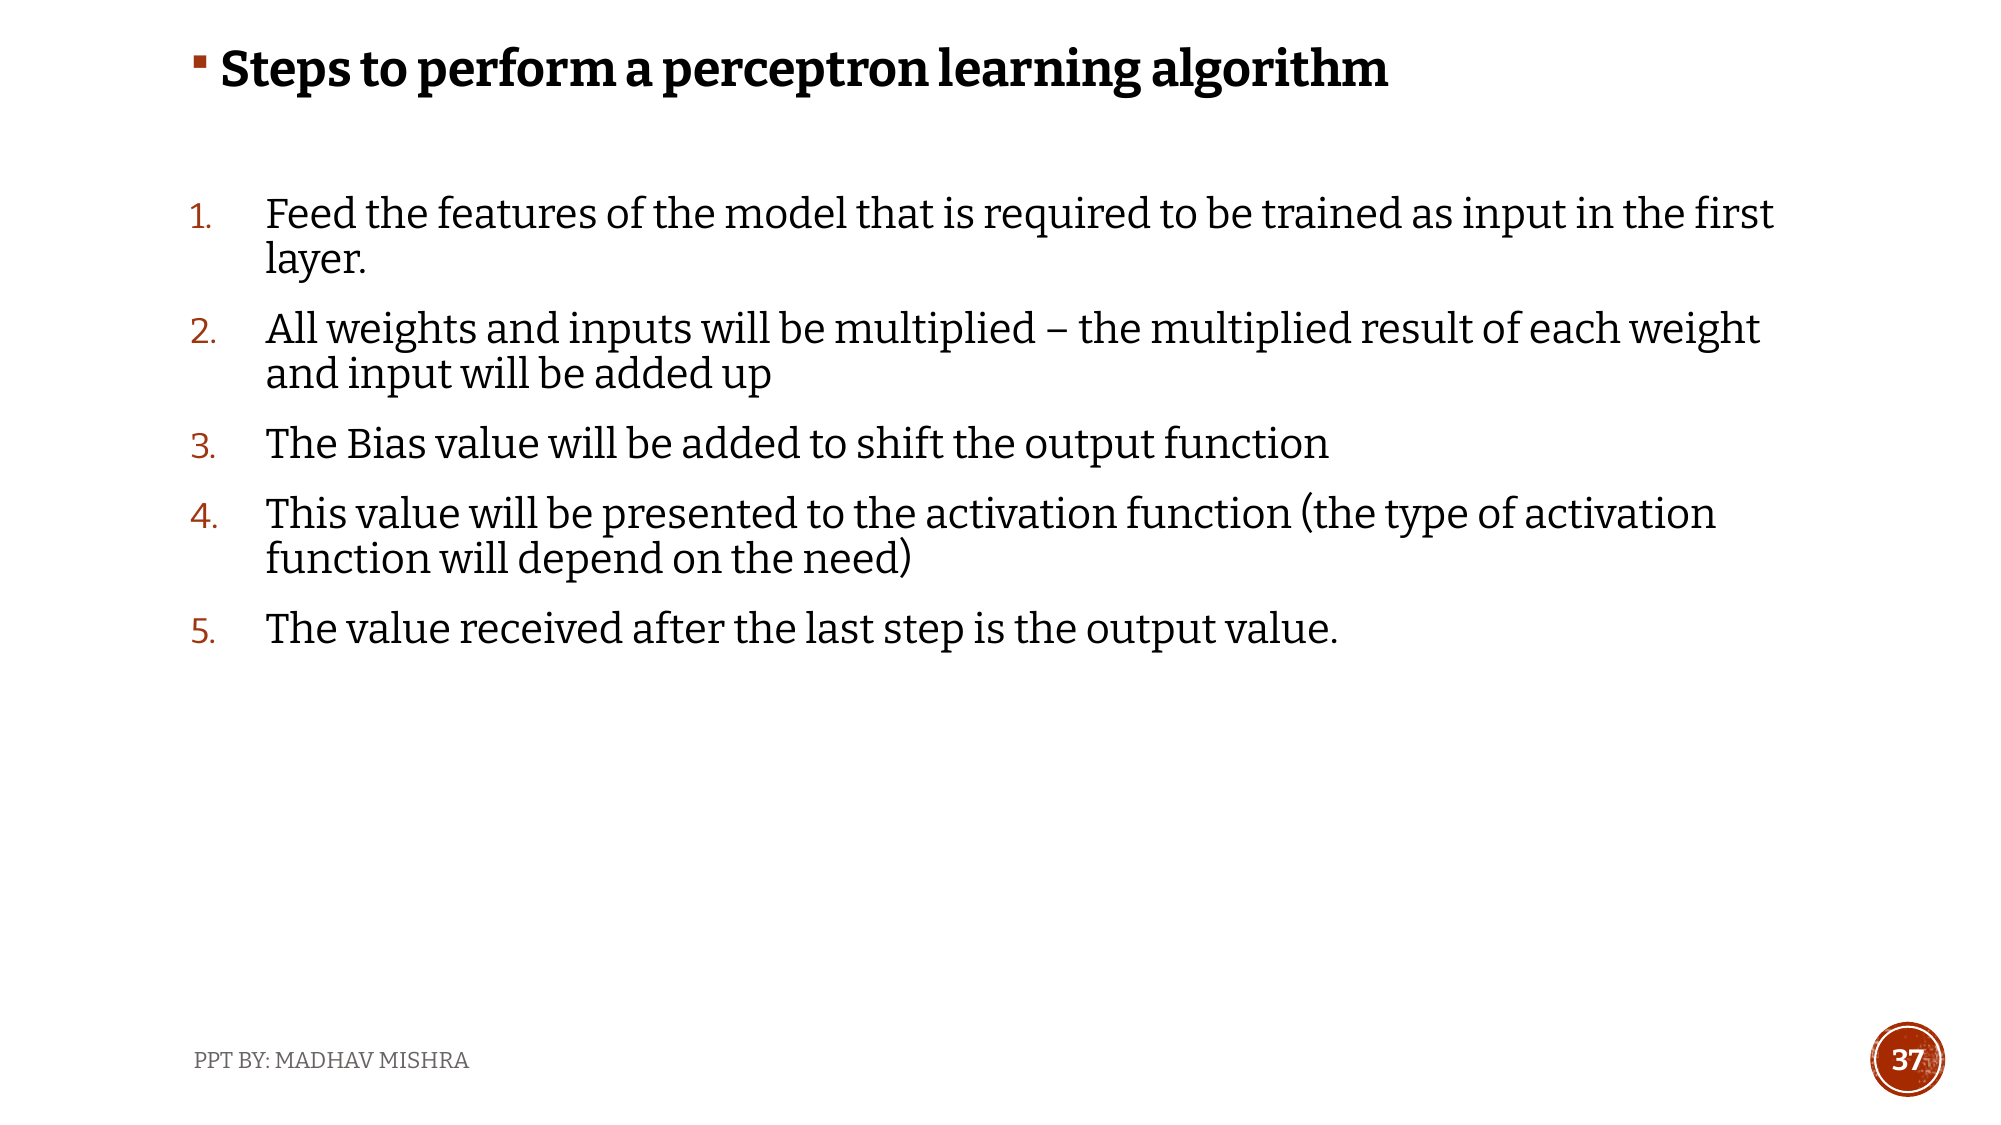

Steps to perform a perceptron learning algorithm

Feed the features of the model that is required to be trained as input in the first layer.
All weights and inputs will be multiplied – the multiplied result of each weight and input will be added up
The Bias value will be added to shift the output function
This value will be presented to the activation function (the type of activation function will depend on the need)
The value received after the last step is the output value.

PPT BY: MADHAV MISHRA
37